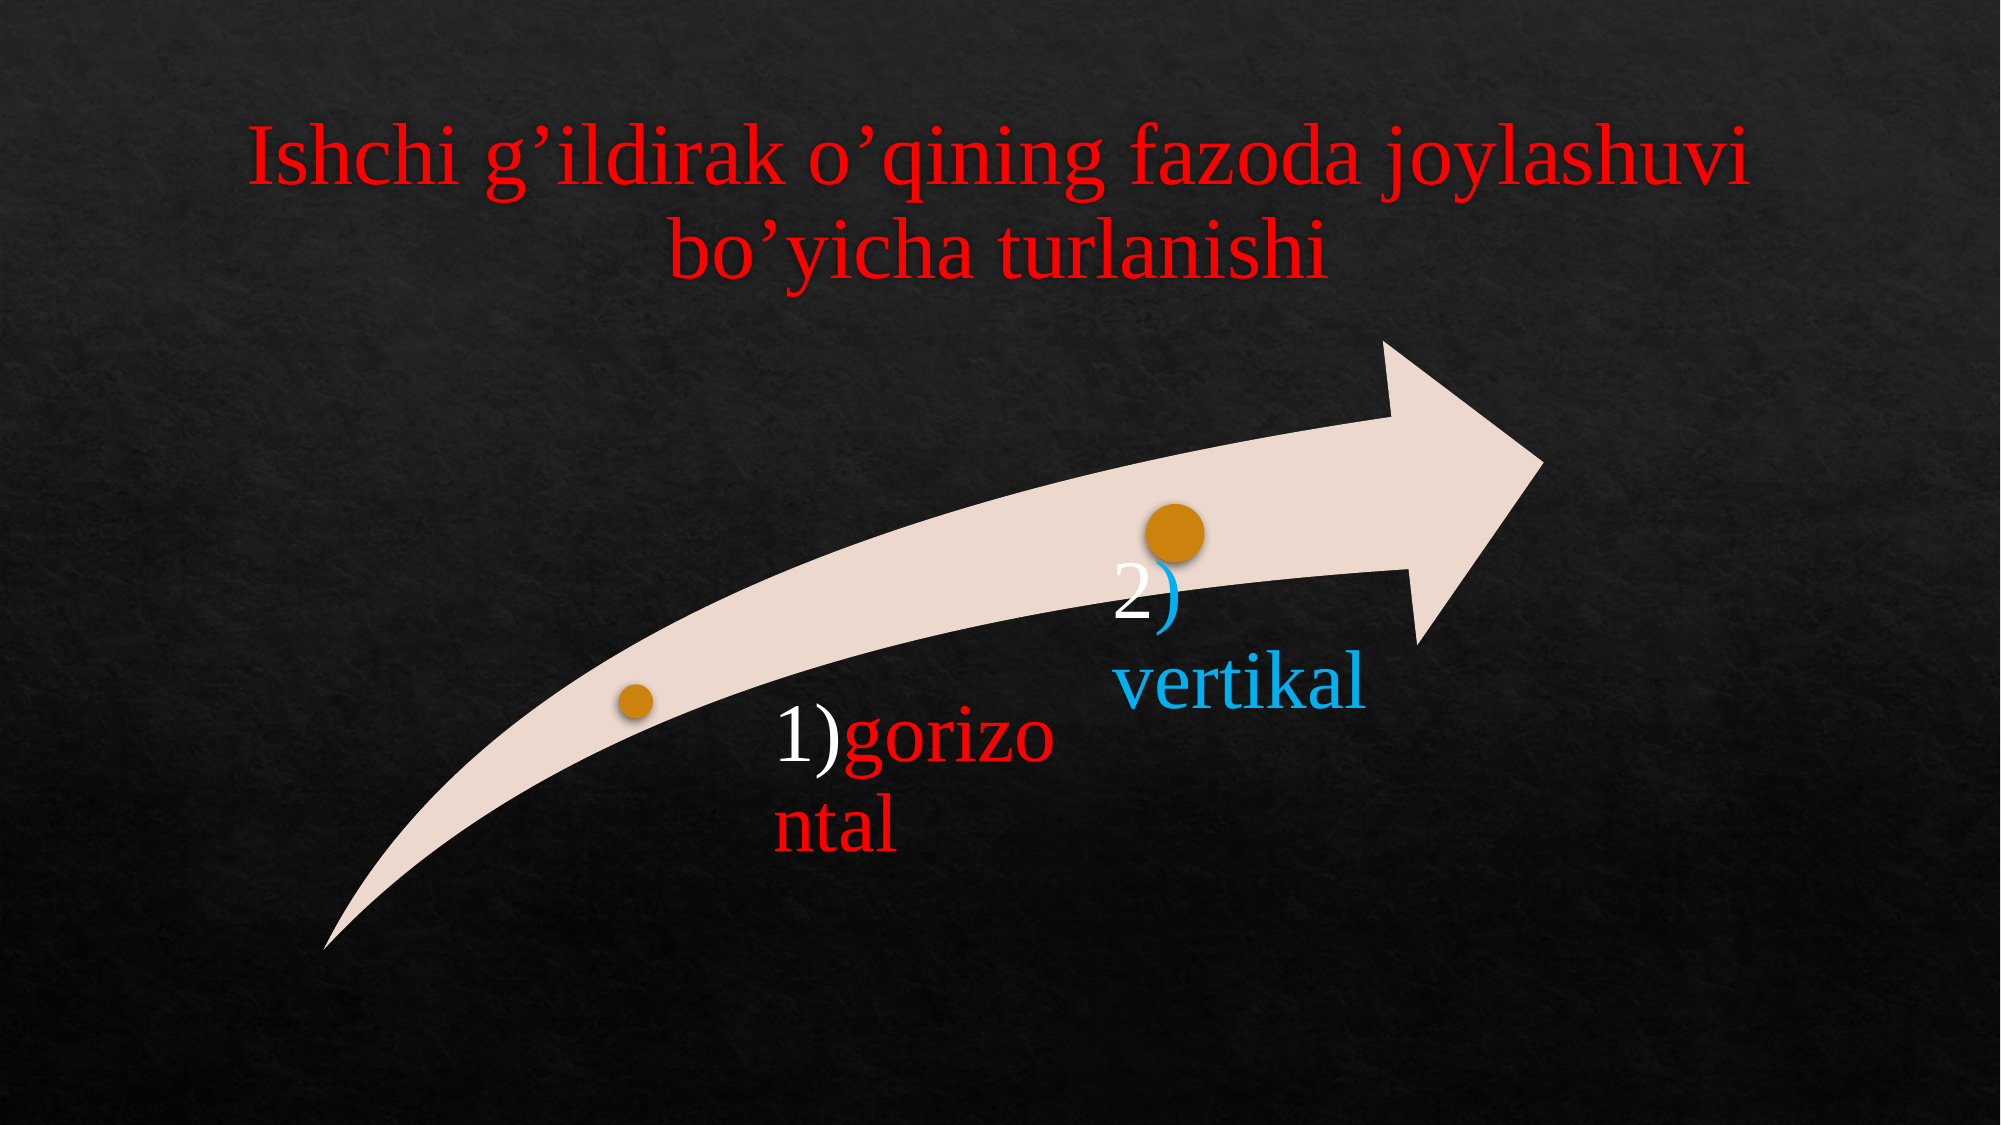

# Ishchi g’ildirak o’qining fazоda jоylashuvi bo’yicha turlanishi
1)gоrizоntal
2) vеrtikal